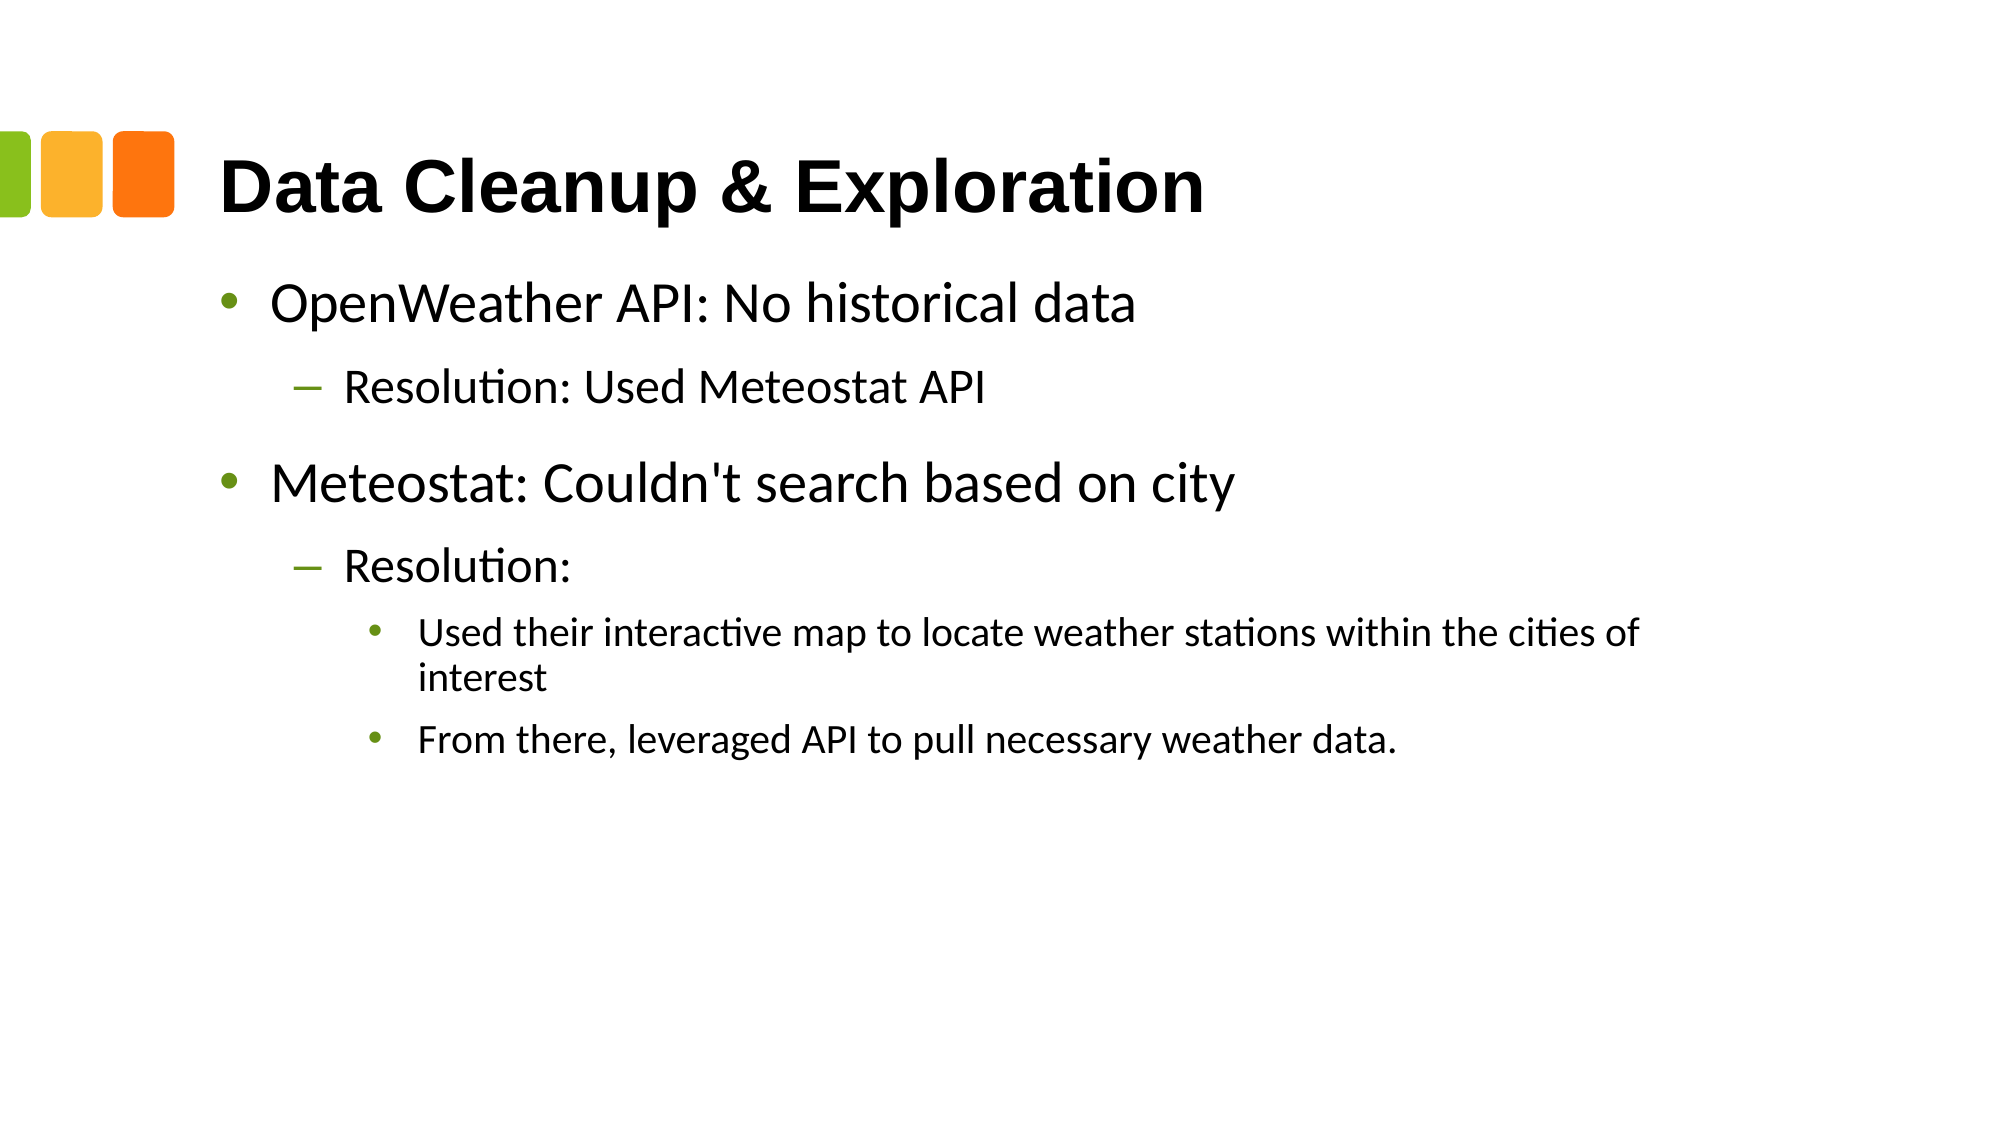

# Data Cleanup & Exploration
OpenWeather API: No historical data
Resolution: Used Meteostat API
Meteostat: Couldn't search based on city
Resolution:
Used their interactive map to locate weather stations within the cities of interest
From there, leveraged API to pull necessary weather data.